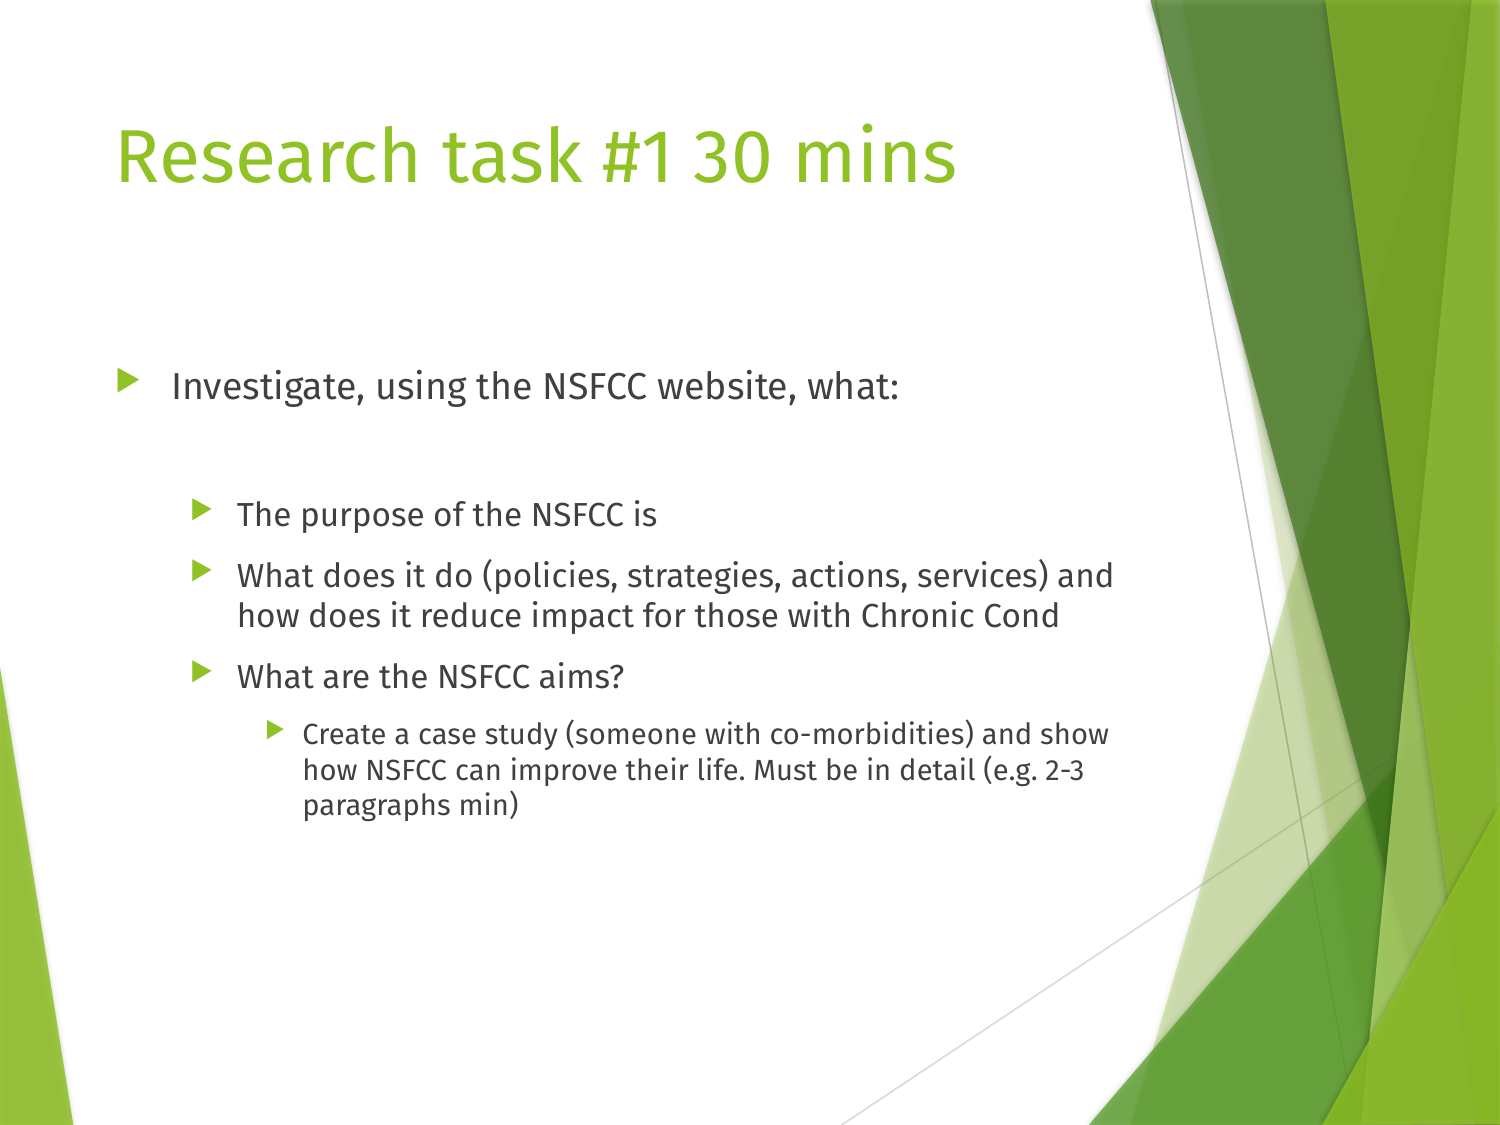

# Research task #1 30 mins
Investigate, using the NSFCC website, what:

The purpose of the NSFCC is
What does it do (policies, strategies, actions, services) and how does it reduce impact for those with Chronic Cond
What are the NSFCC aims?
Create a case study (someone with co-morbidities) and show how NSFCC can improve their life. Must be in detail (e.g. 2-3 paragraphs min)